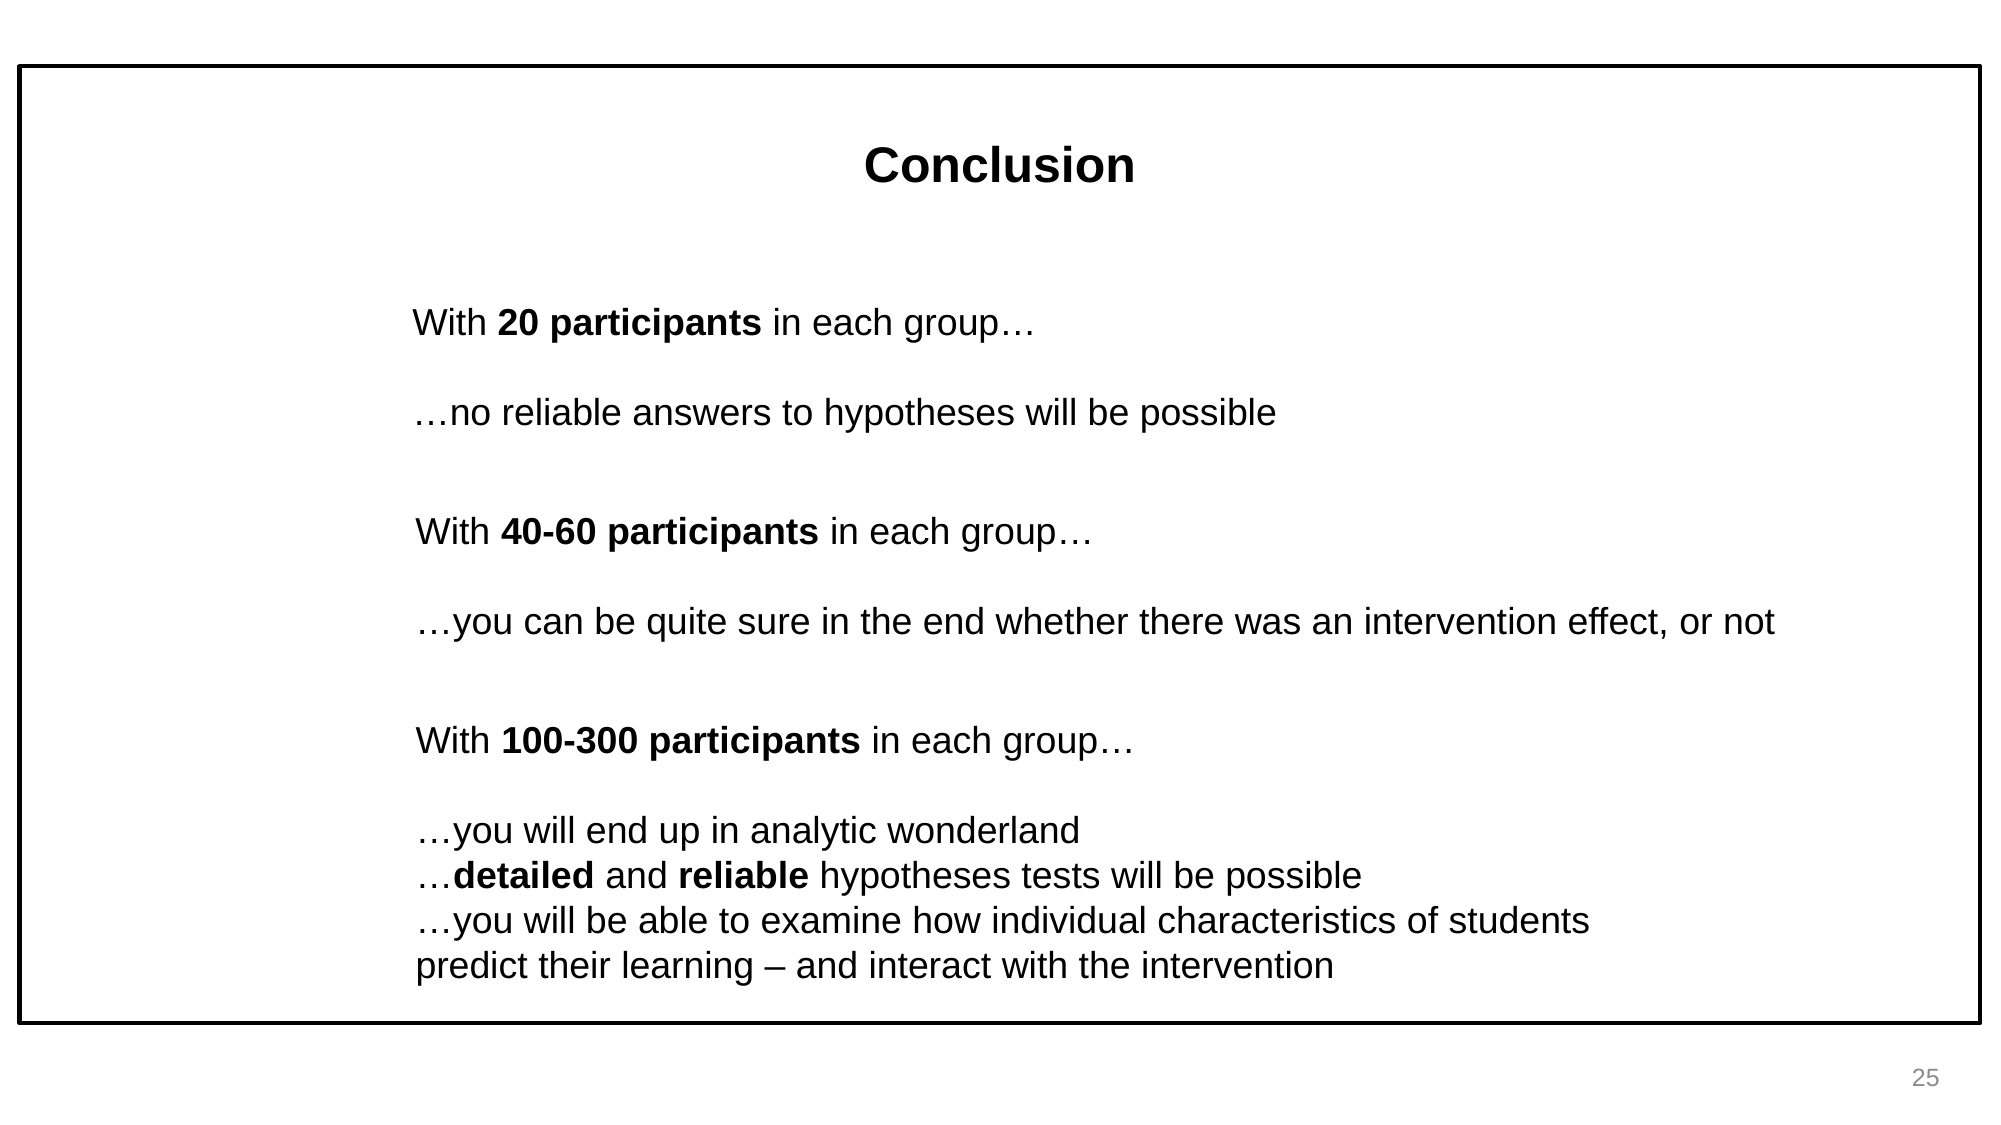

Conclusion
With 20 participants in each group…

…no reliable answers to hypotheses will be possible
With 40-60 participants in each group…

…you can be quite sure in the end whether there was an intervention effect, or not
With 100-300 participants in each group…

…you will end up in analytic wonderland
…detailed and reliable hypotheses tests will be possible
…you will be able to examine how individual characteristics of students predict their learning – and interact with the intervention
25